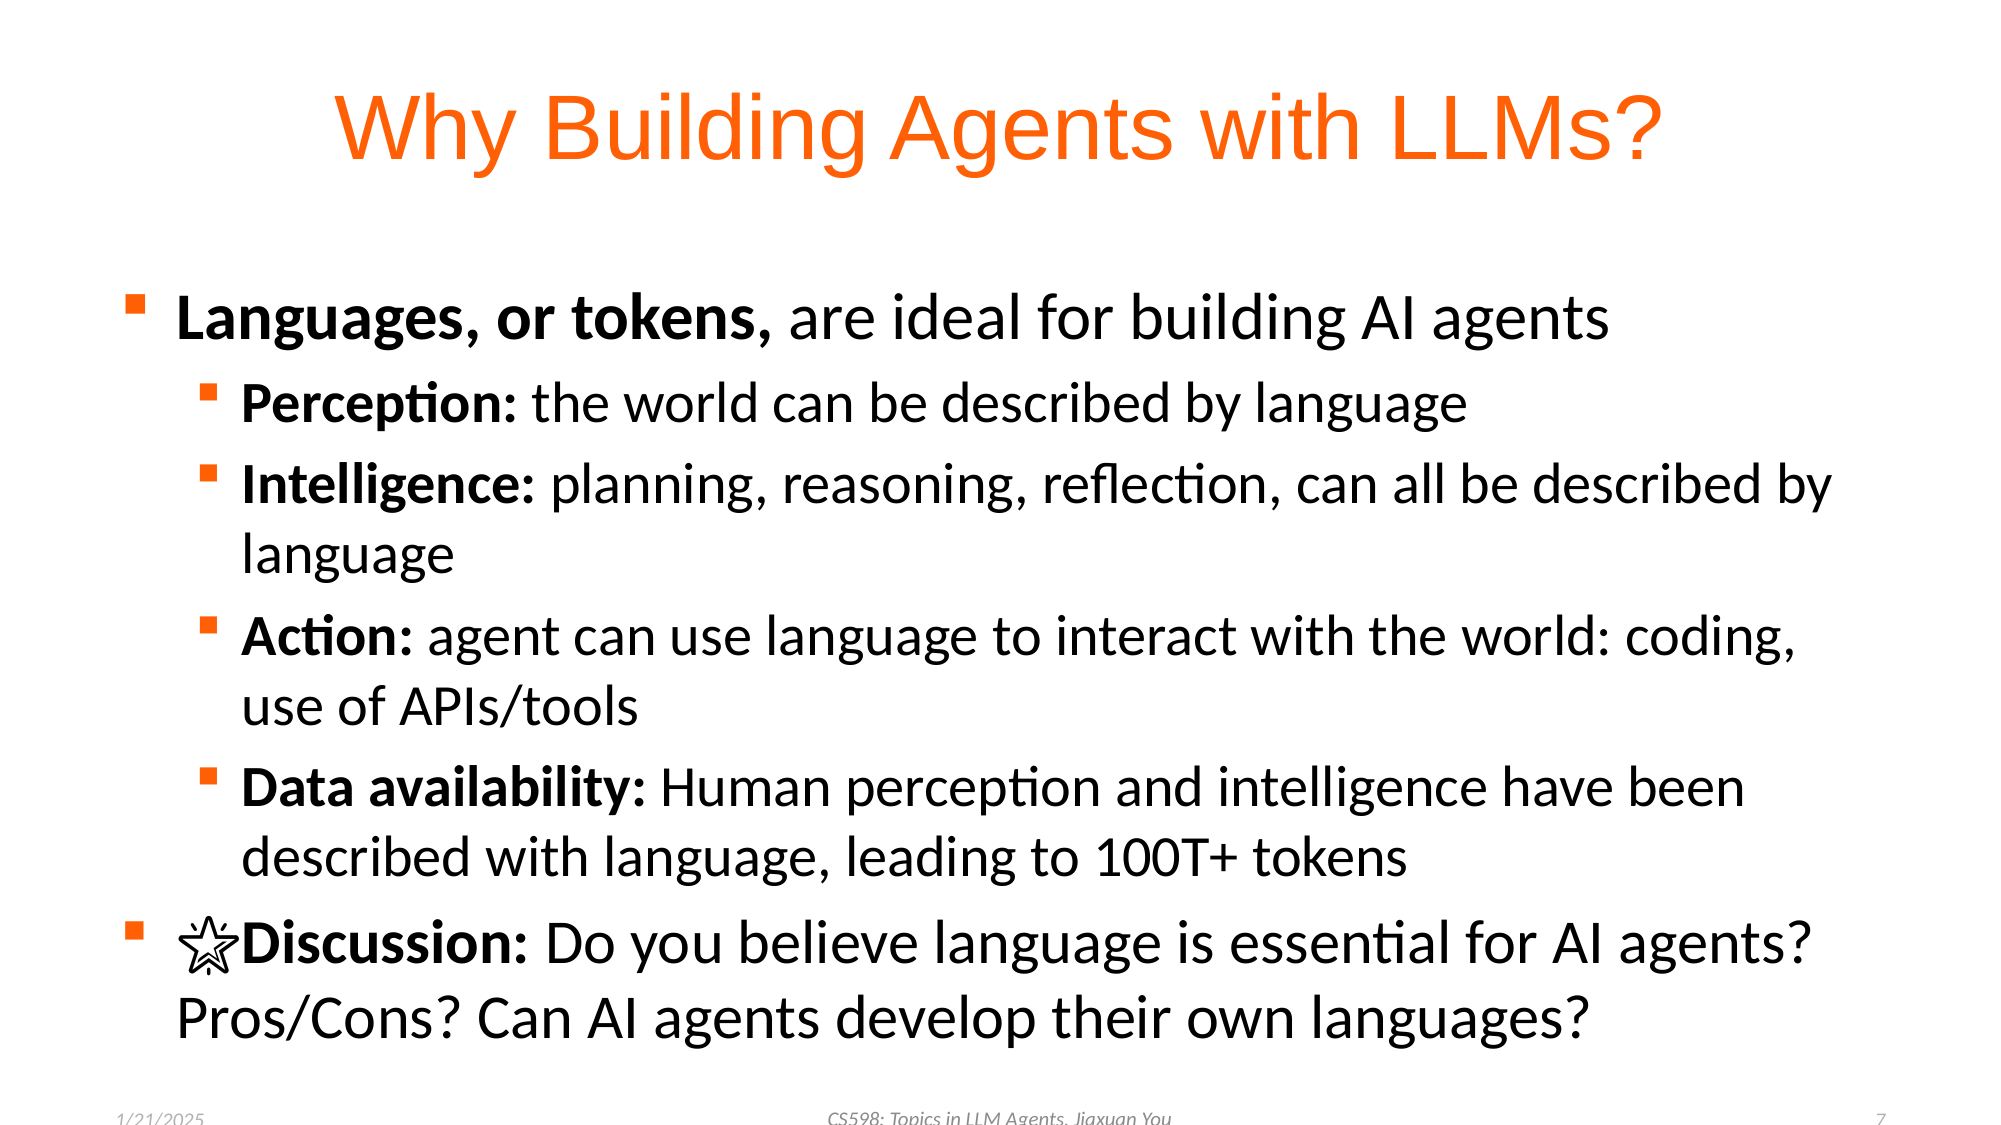

# Why Building Agents with LLMs?
Languages, or tokens, are ideal for building AI agents
Perception: the world can be described by language
Intelligence: planning, reasoning, reflection, can all be described by language
Action: agent can use language to interact with the world: coding, use of APIs/tools
Data availability: Human perception and intelligence have been described with language, leading to 100T+ tokens
🌟Discussion: Do you believe language is essential for AI agents? Pros/Cons? Can AI agents develop their own languages?

CS598: Topics in LLM Agents, Jiaxuan You
1/21/2025
7